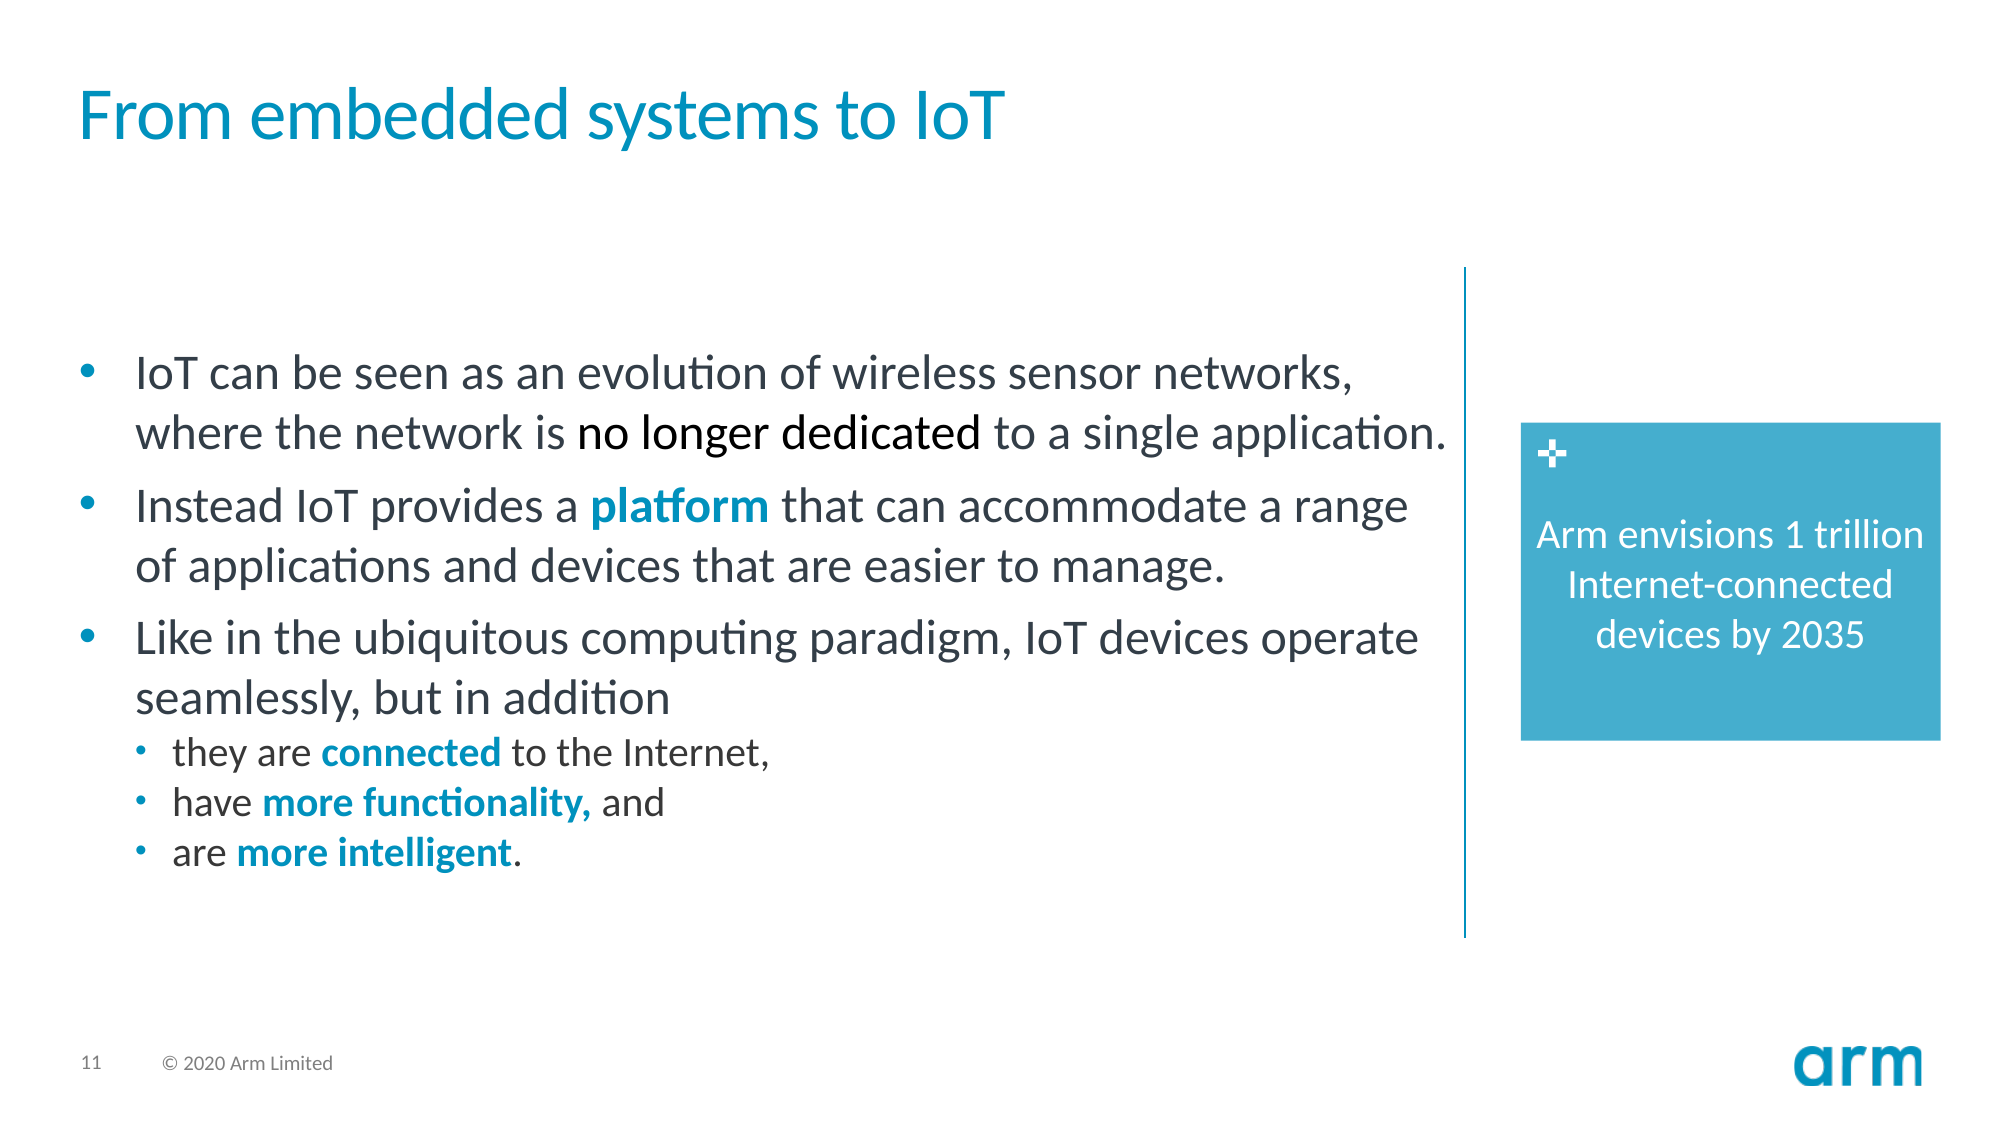

# From embedded systems to IoT

IoT can be seen as an evolution of wireless sensor networks, where the network is no longer dedicated to a single application.
Instead IoT provides a platform that can accommodate a range of applications and devices that are easier to manage.
Like in the ubiquitous computing paradigm, IoT devices operate seamlessly, but in addition
they are connected to the Internet,
have more functionality, and
are more intelligent.

Arm envisions 1 trillion Internet-connected devices by 2035